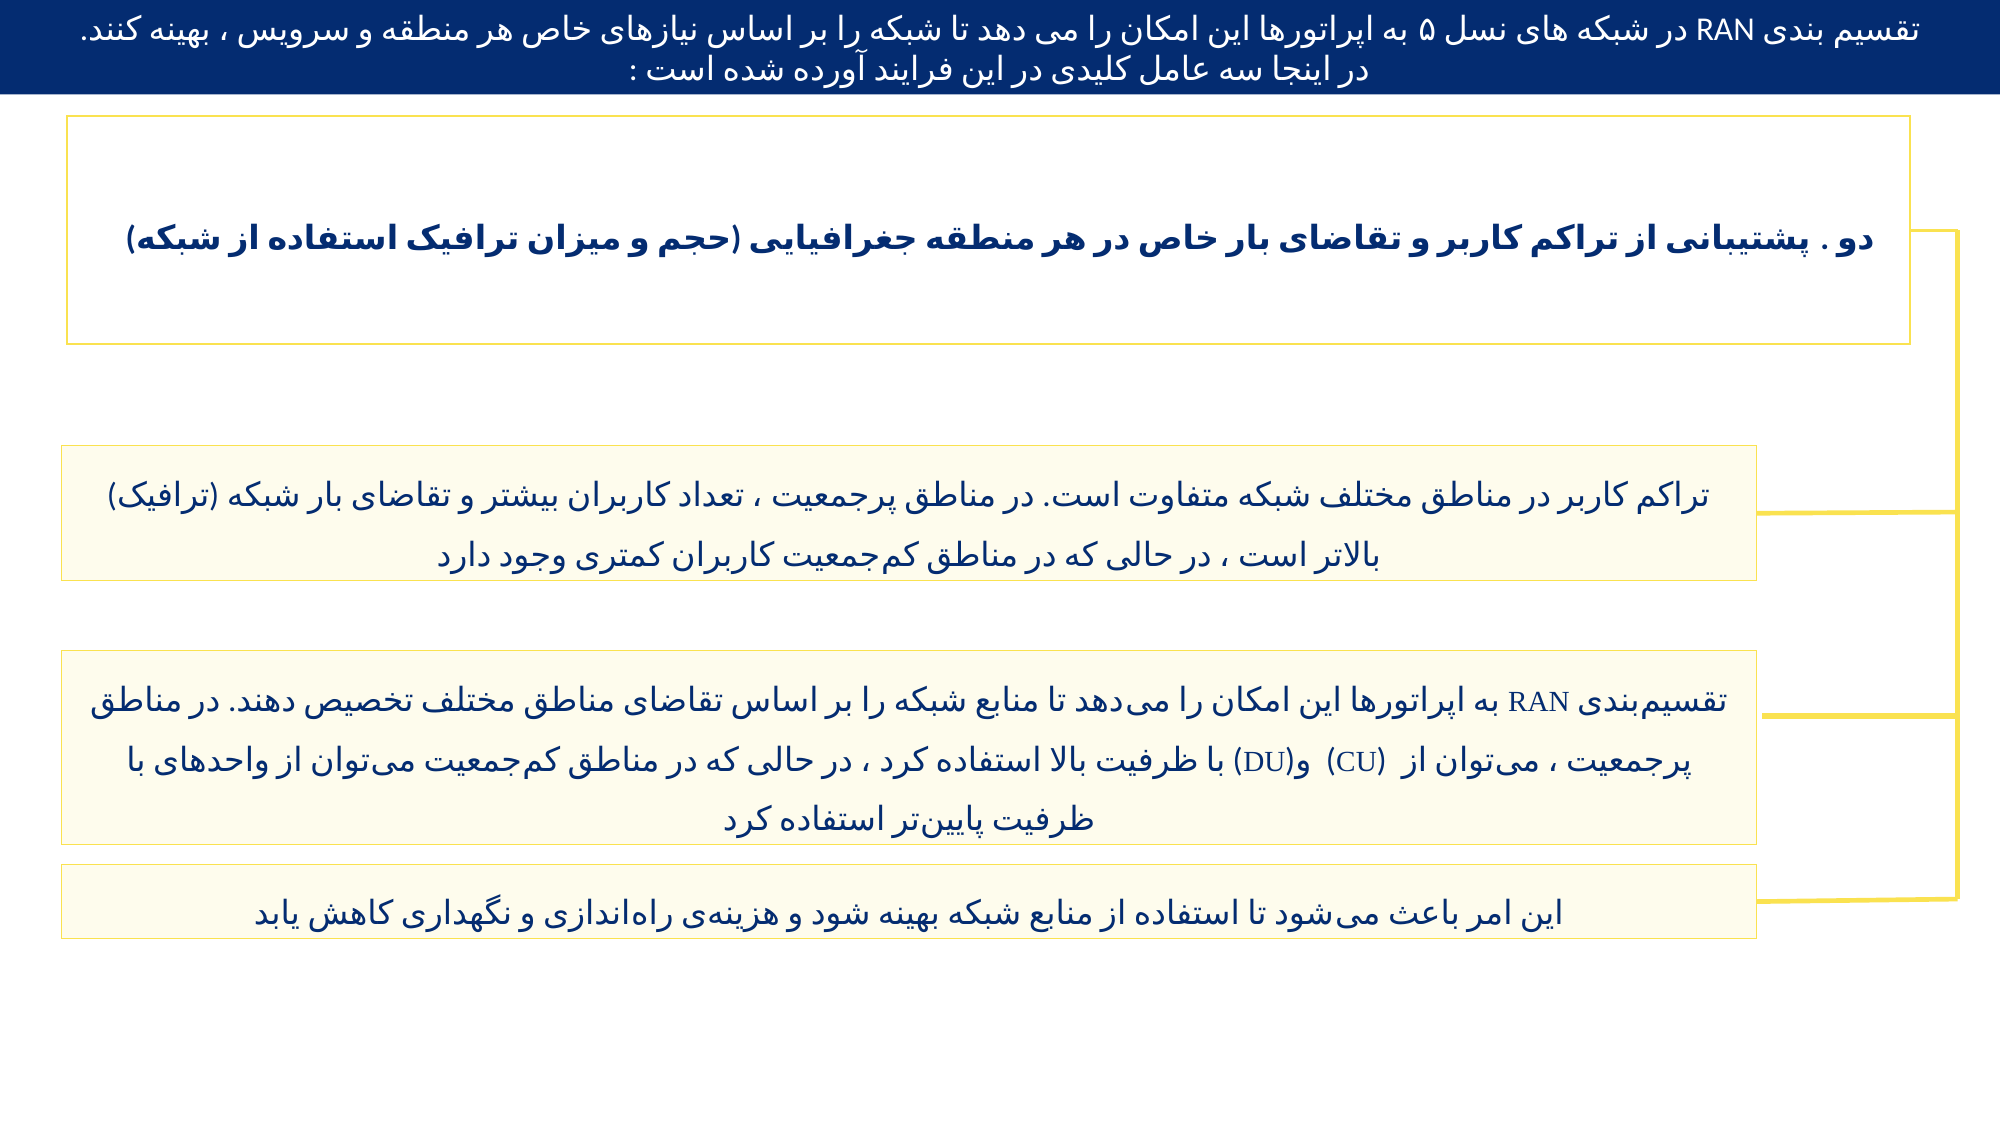

تقسیم بندی RAN در شبکه های نسل ۵ به اپراتورها این امکان را می دهد تا شبکه را بر اساس نیازهای خاص هر منطقه و سرویس ، بهینه کنند.
در اینجا سه عامل کلیدی در این فرایند آورده شده است :

دو . پشتیبانی از تراکم کاربر و تقاضای بار خاص در هر منطقه جغرافیایی (حجم و میزان ترافیک استفاده از شبکه)
تراکم کاربر در مناطق مختلف شبکه متفاوت است. در مناطق پرجمعیت ، تعداد کاربران بیشتر و تقاضای بار شبکه (ترافیک) بالاتر است ، در حالی که در مناطق کم‌جمعیت کاربران کمتری وجود دارد
تقسیم‌بندی RAN به اپراتورها این امکان را می‌دهد تا منابع شبکه را بر اساس تقاضای مناطق مختلف تخصیص دهند. در مناطق پرجمعیت ، می‌توان از  (CU)  و(DU) با ظرفیت بالا استفاده کرد ، در حالی که در مناطق کم‌جمعیت می‌توان از واحدهای با ظرفیت پایین‌تر استفاده کرد
این امر باعث می‌شود تا استفاده از منابع شبکه بهینه شود و هزینه‌ی راه‌اندازی و نگهداری کاهش یابد